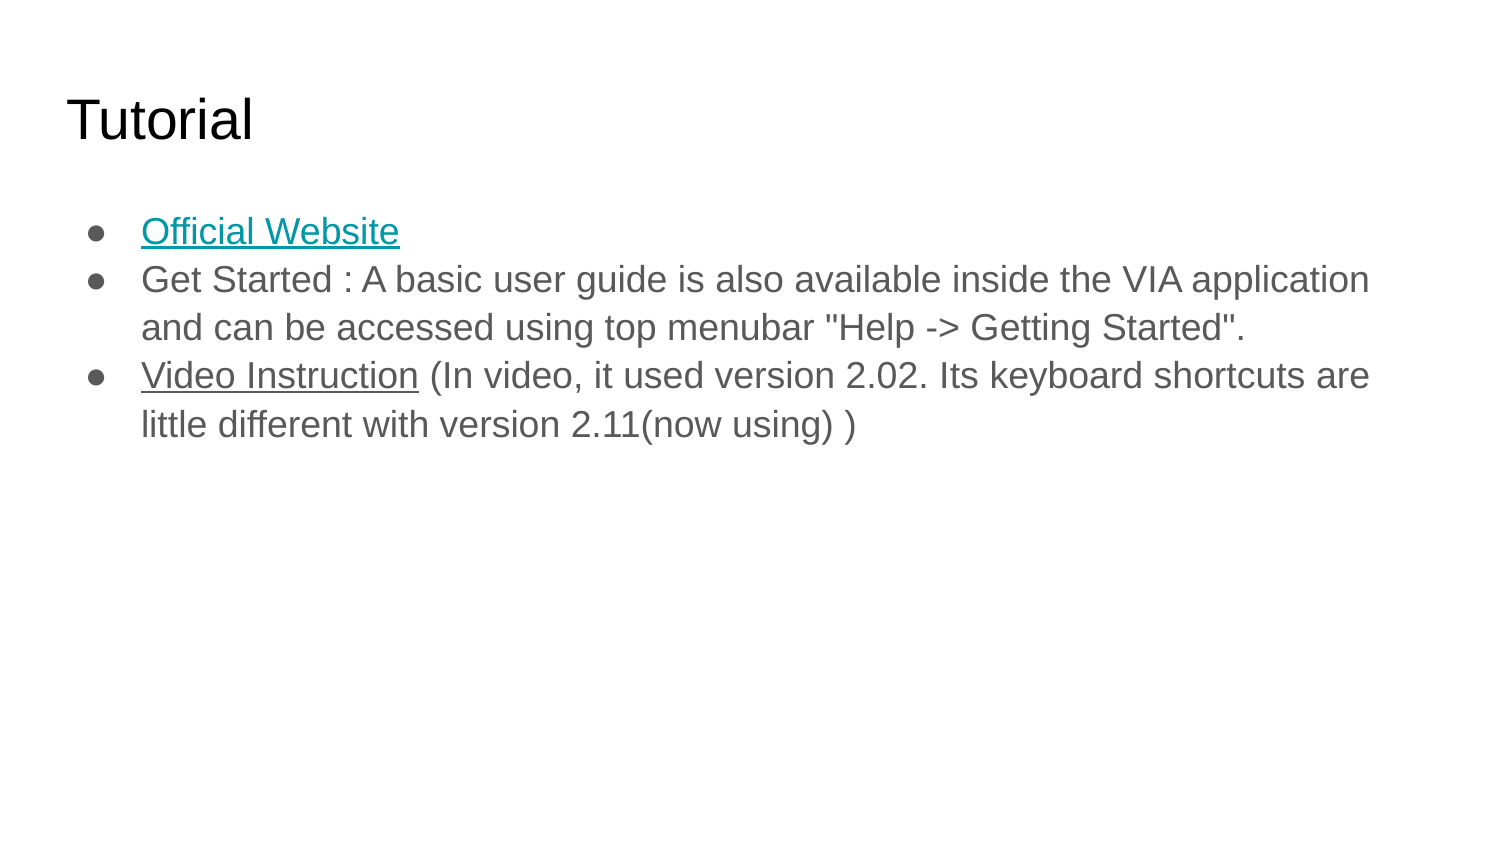

# Tutorial
Official Website
Get Started : A basic user guide is also available inside the VIA application and can be accessed using top menubar "Help -> Getting Started".
Video Instruction (In video, it used version 2.02. Its keyboard shortcuts are little different with version 2.11(now using) )